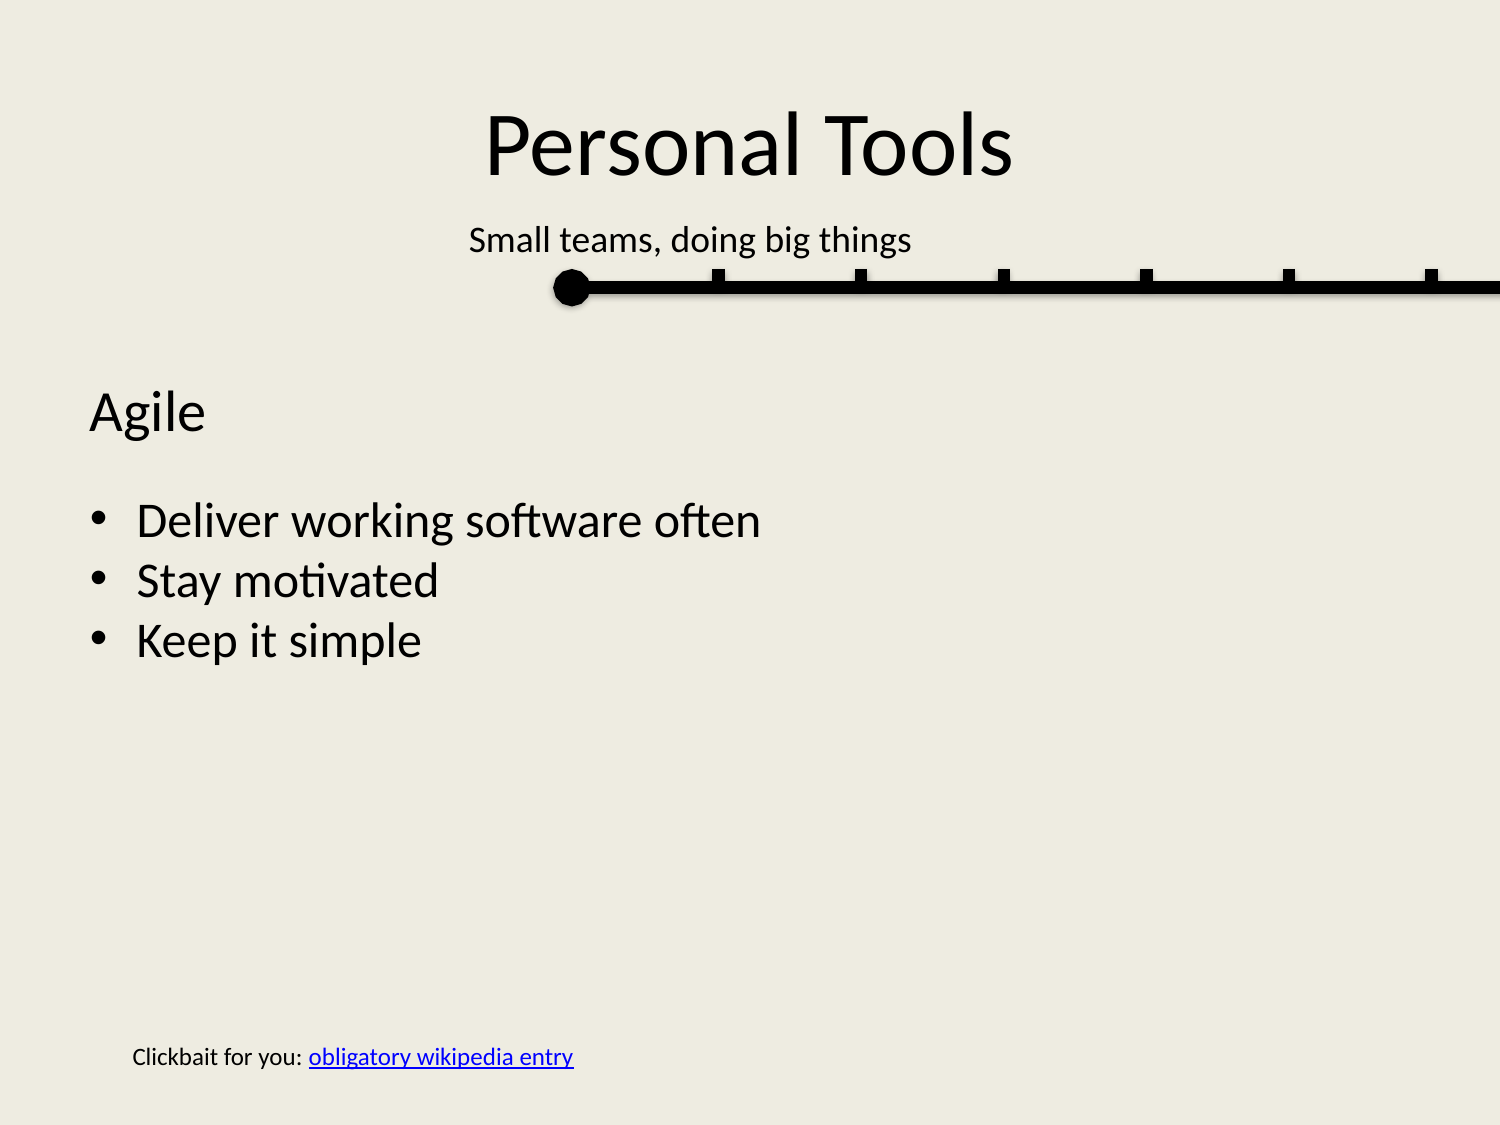

# Personal Tools
Small teams, doing big things
Agile

Deliver working software often
Stay motivated
Keep it simple

Clickbait for you: obligatory wikipedia entry